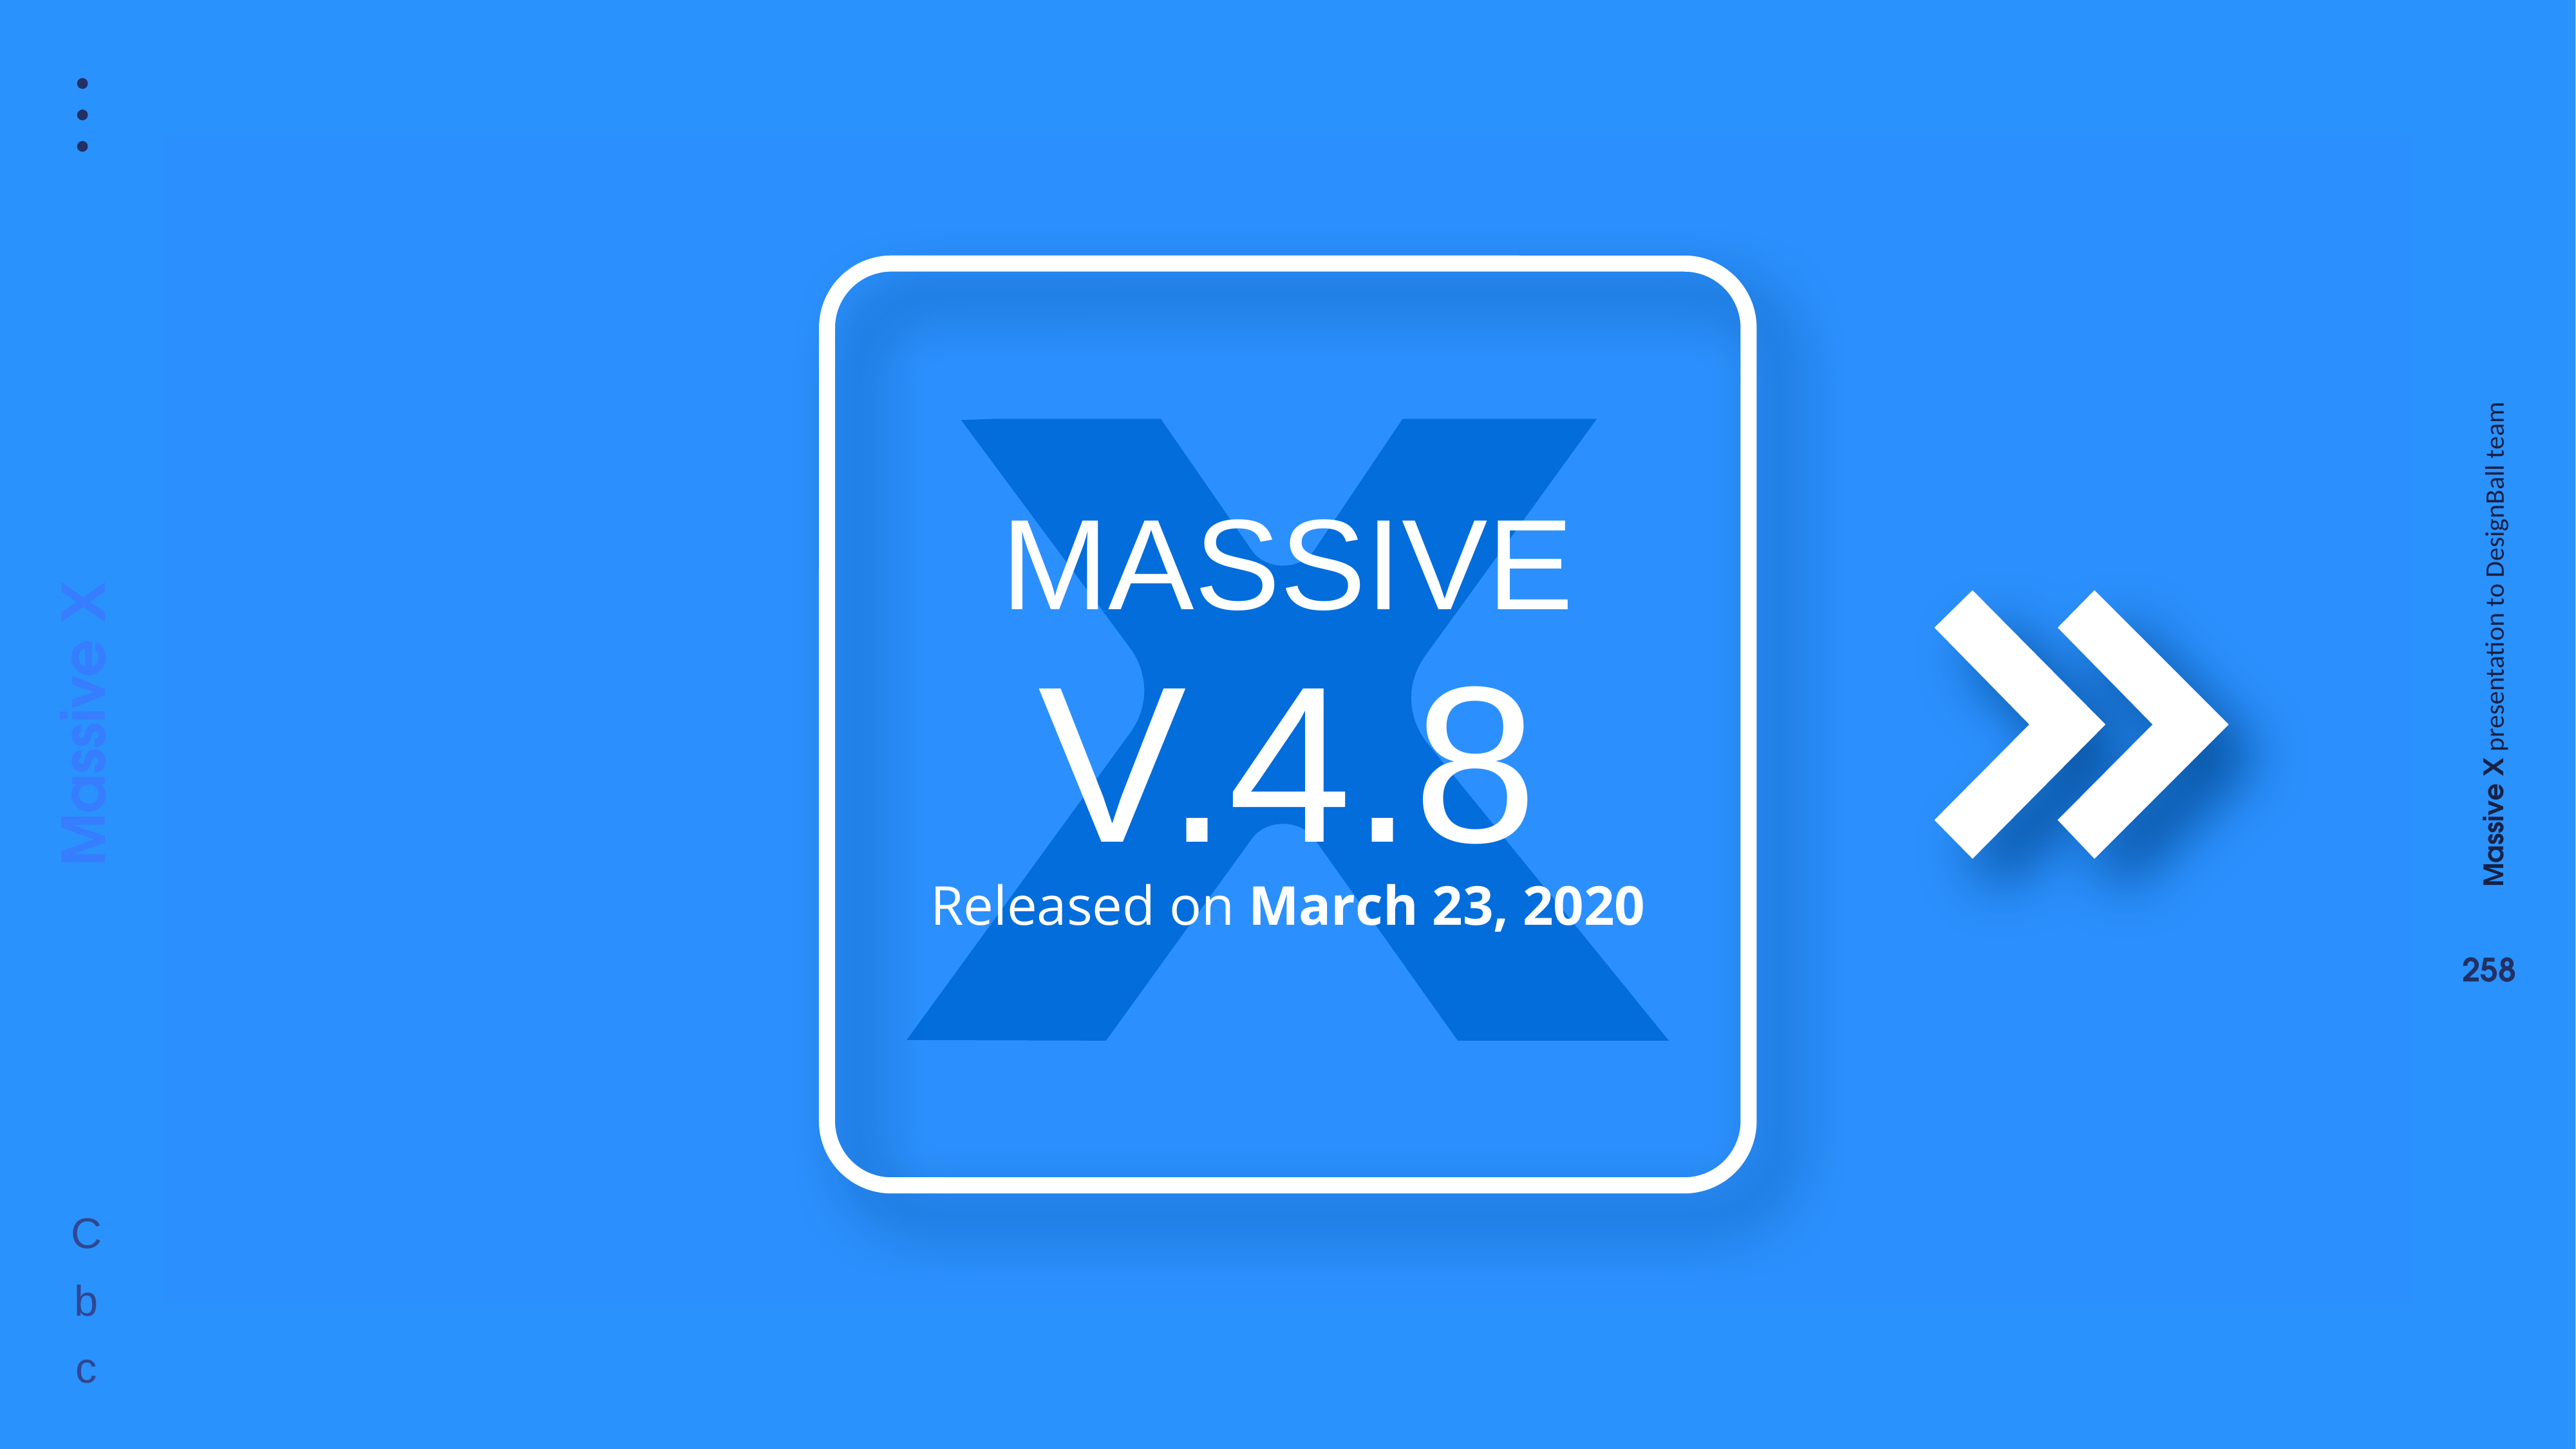

MASSIVE

V.4.8
Released on March 23, 2020